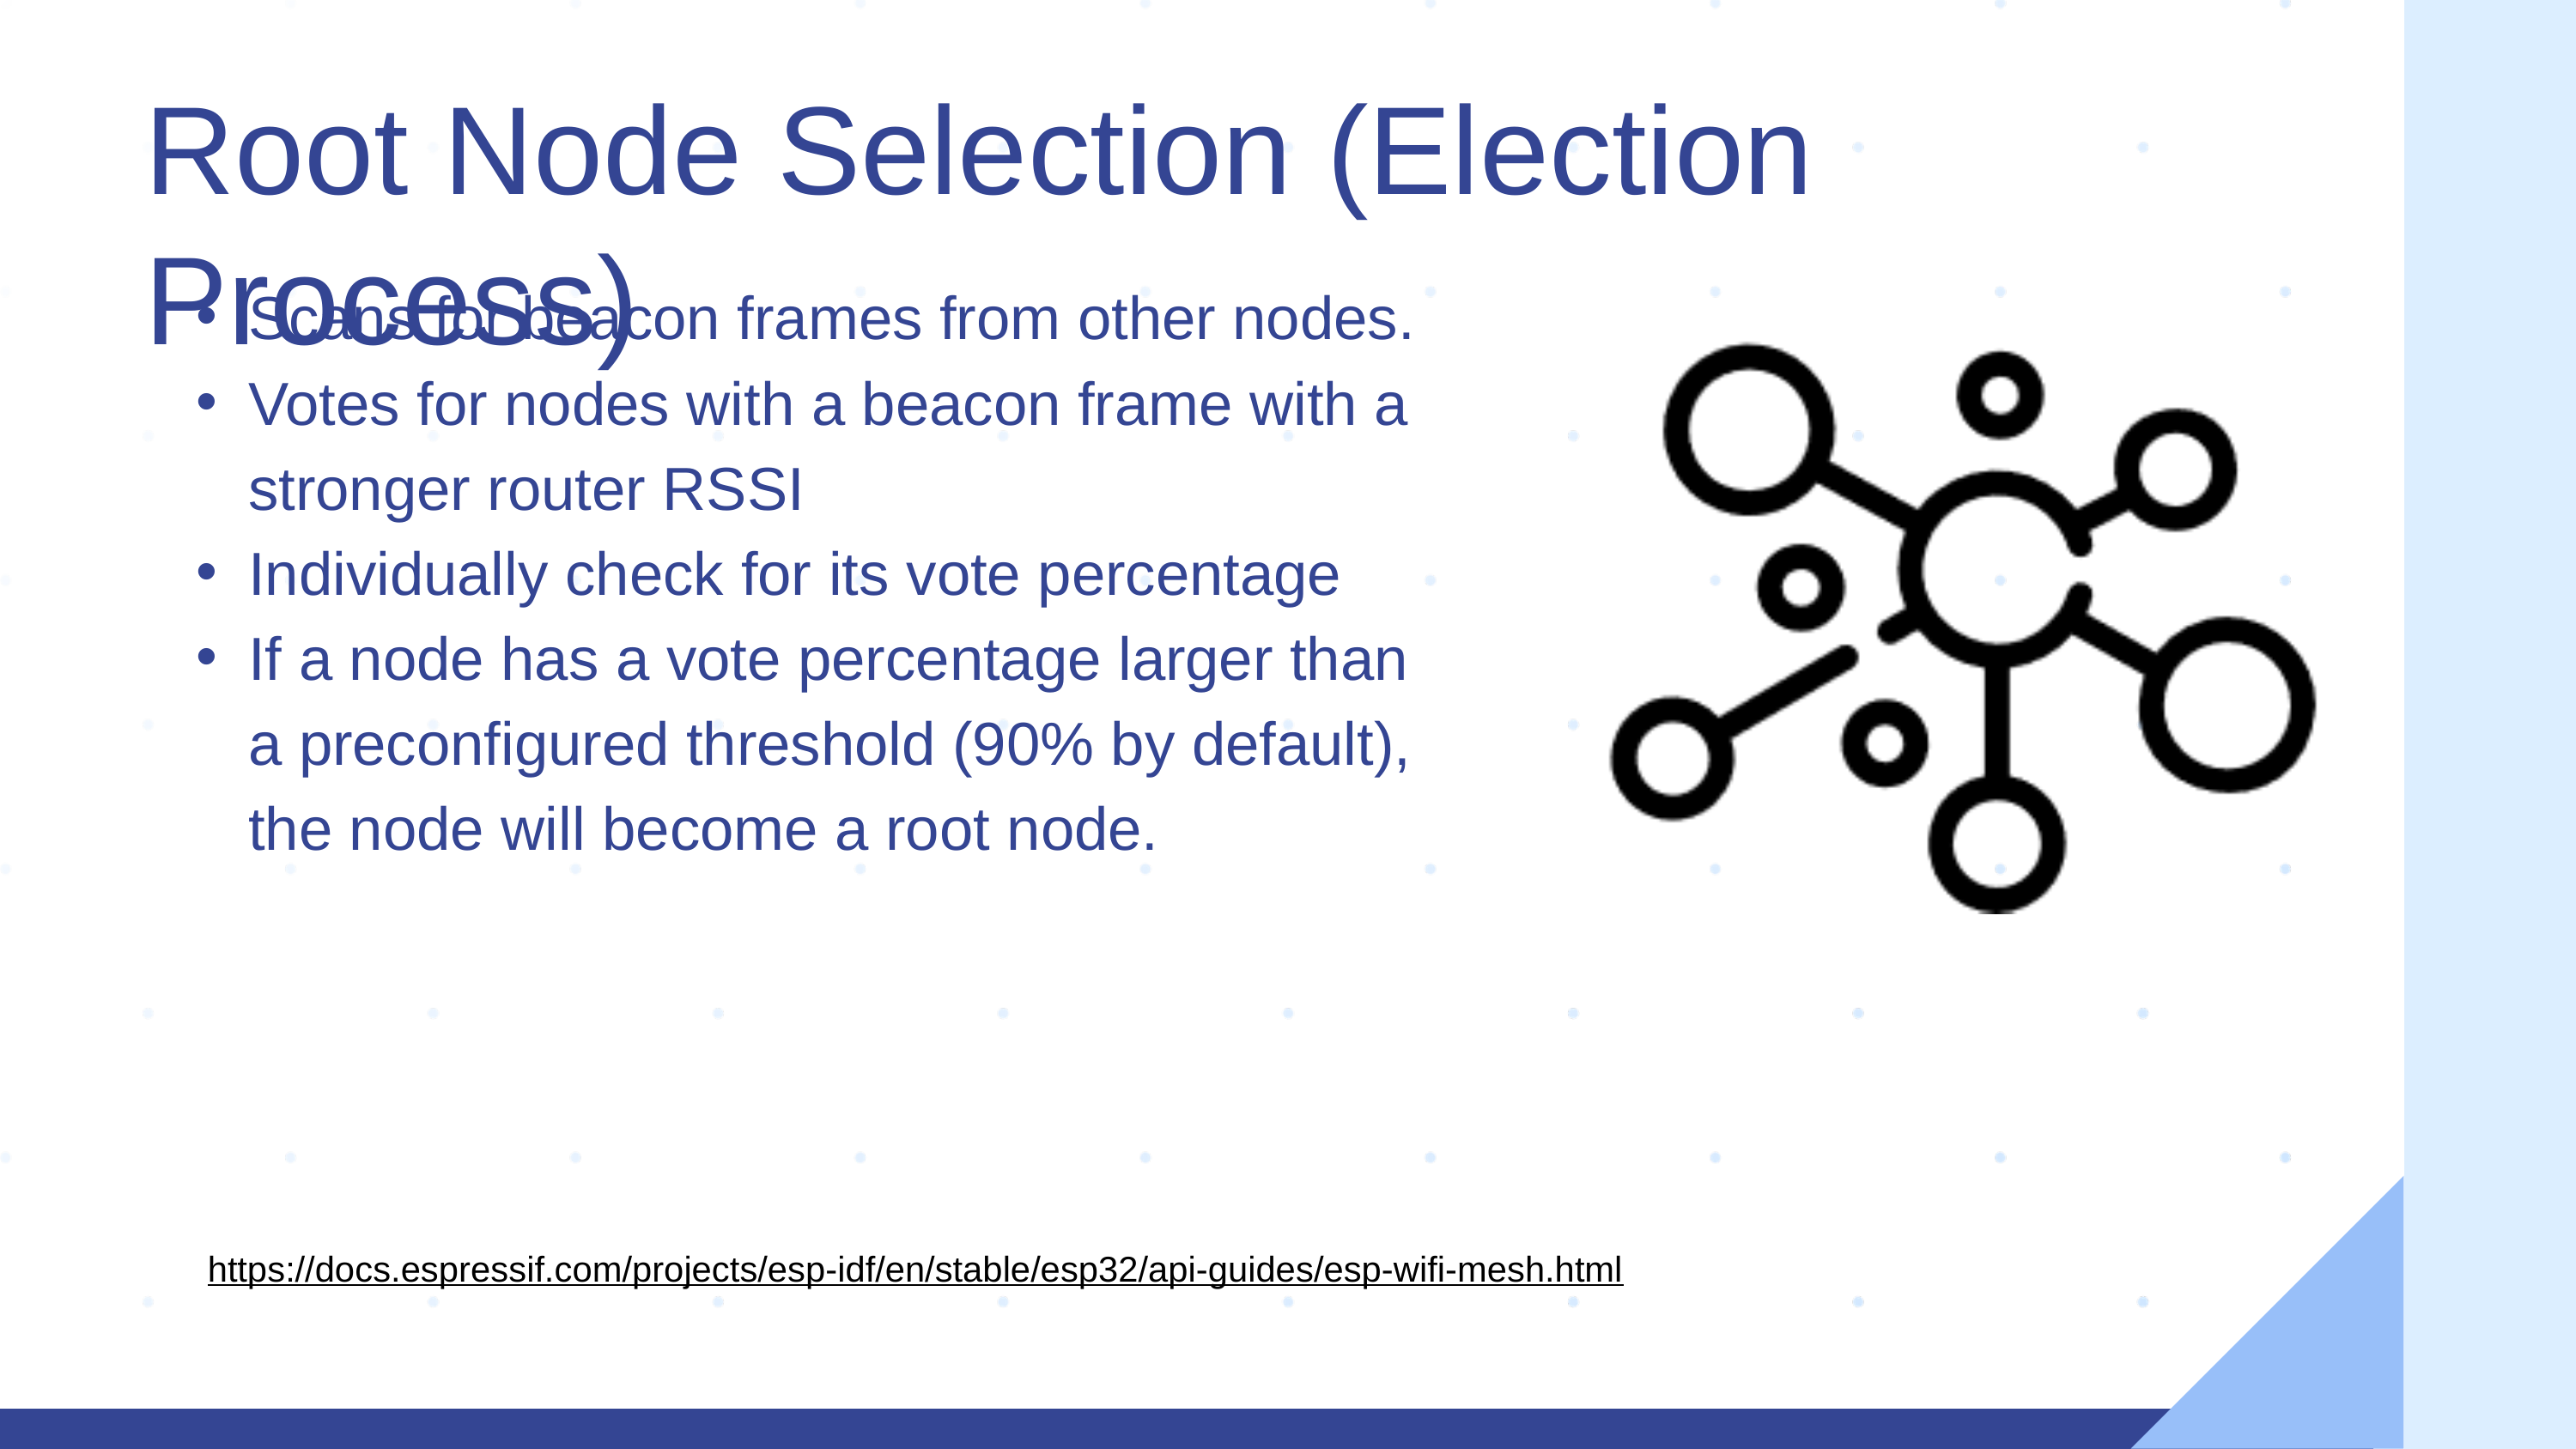

Root Node Selection (Election Process)
Scans for beacon frames from other nodes.
Votes for nodes with a beacon frame with a stronger router RSSI
Individually check for its vote percentage
If a node has a vote percentage larger than a preconfigured threshold (90% by default), the node will become a root node.

https://docs.espressif.com/projects/esp-idf/en/stable/esp32/api-guides/esp-wifi-mesh.html